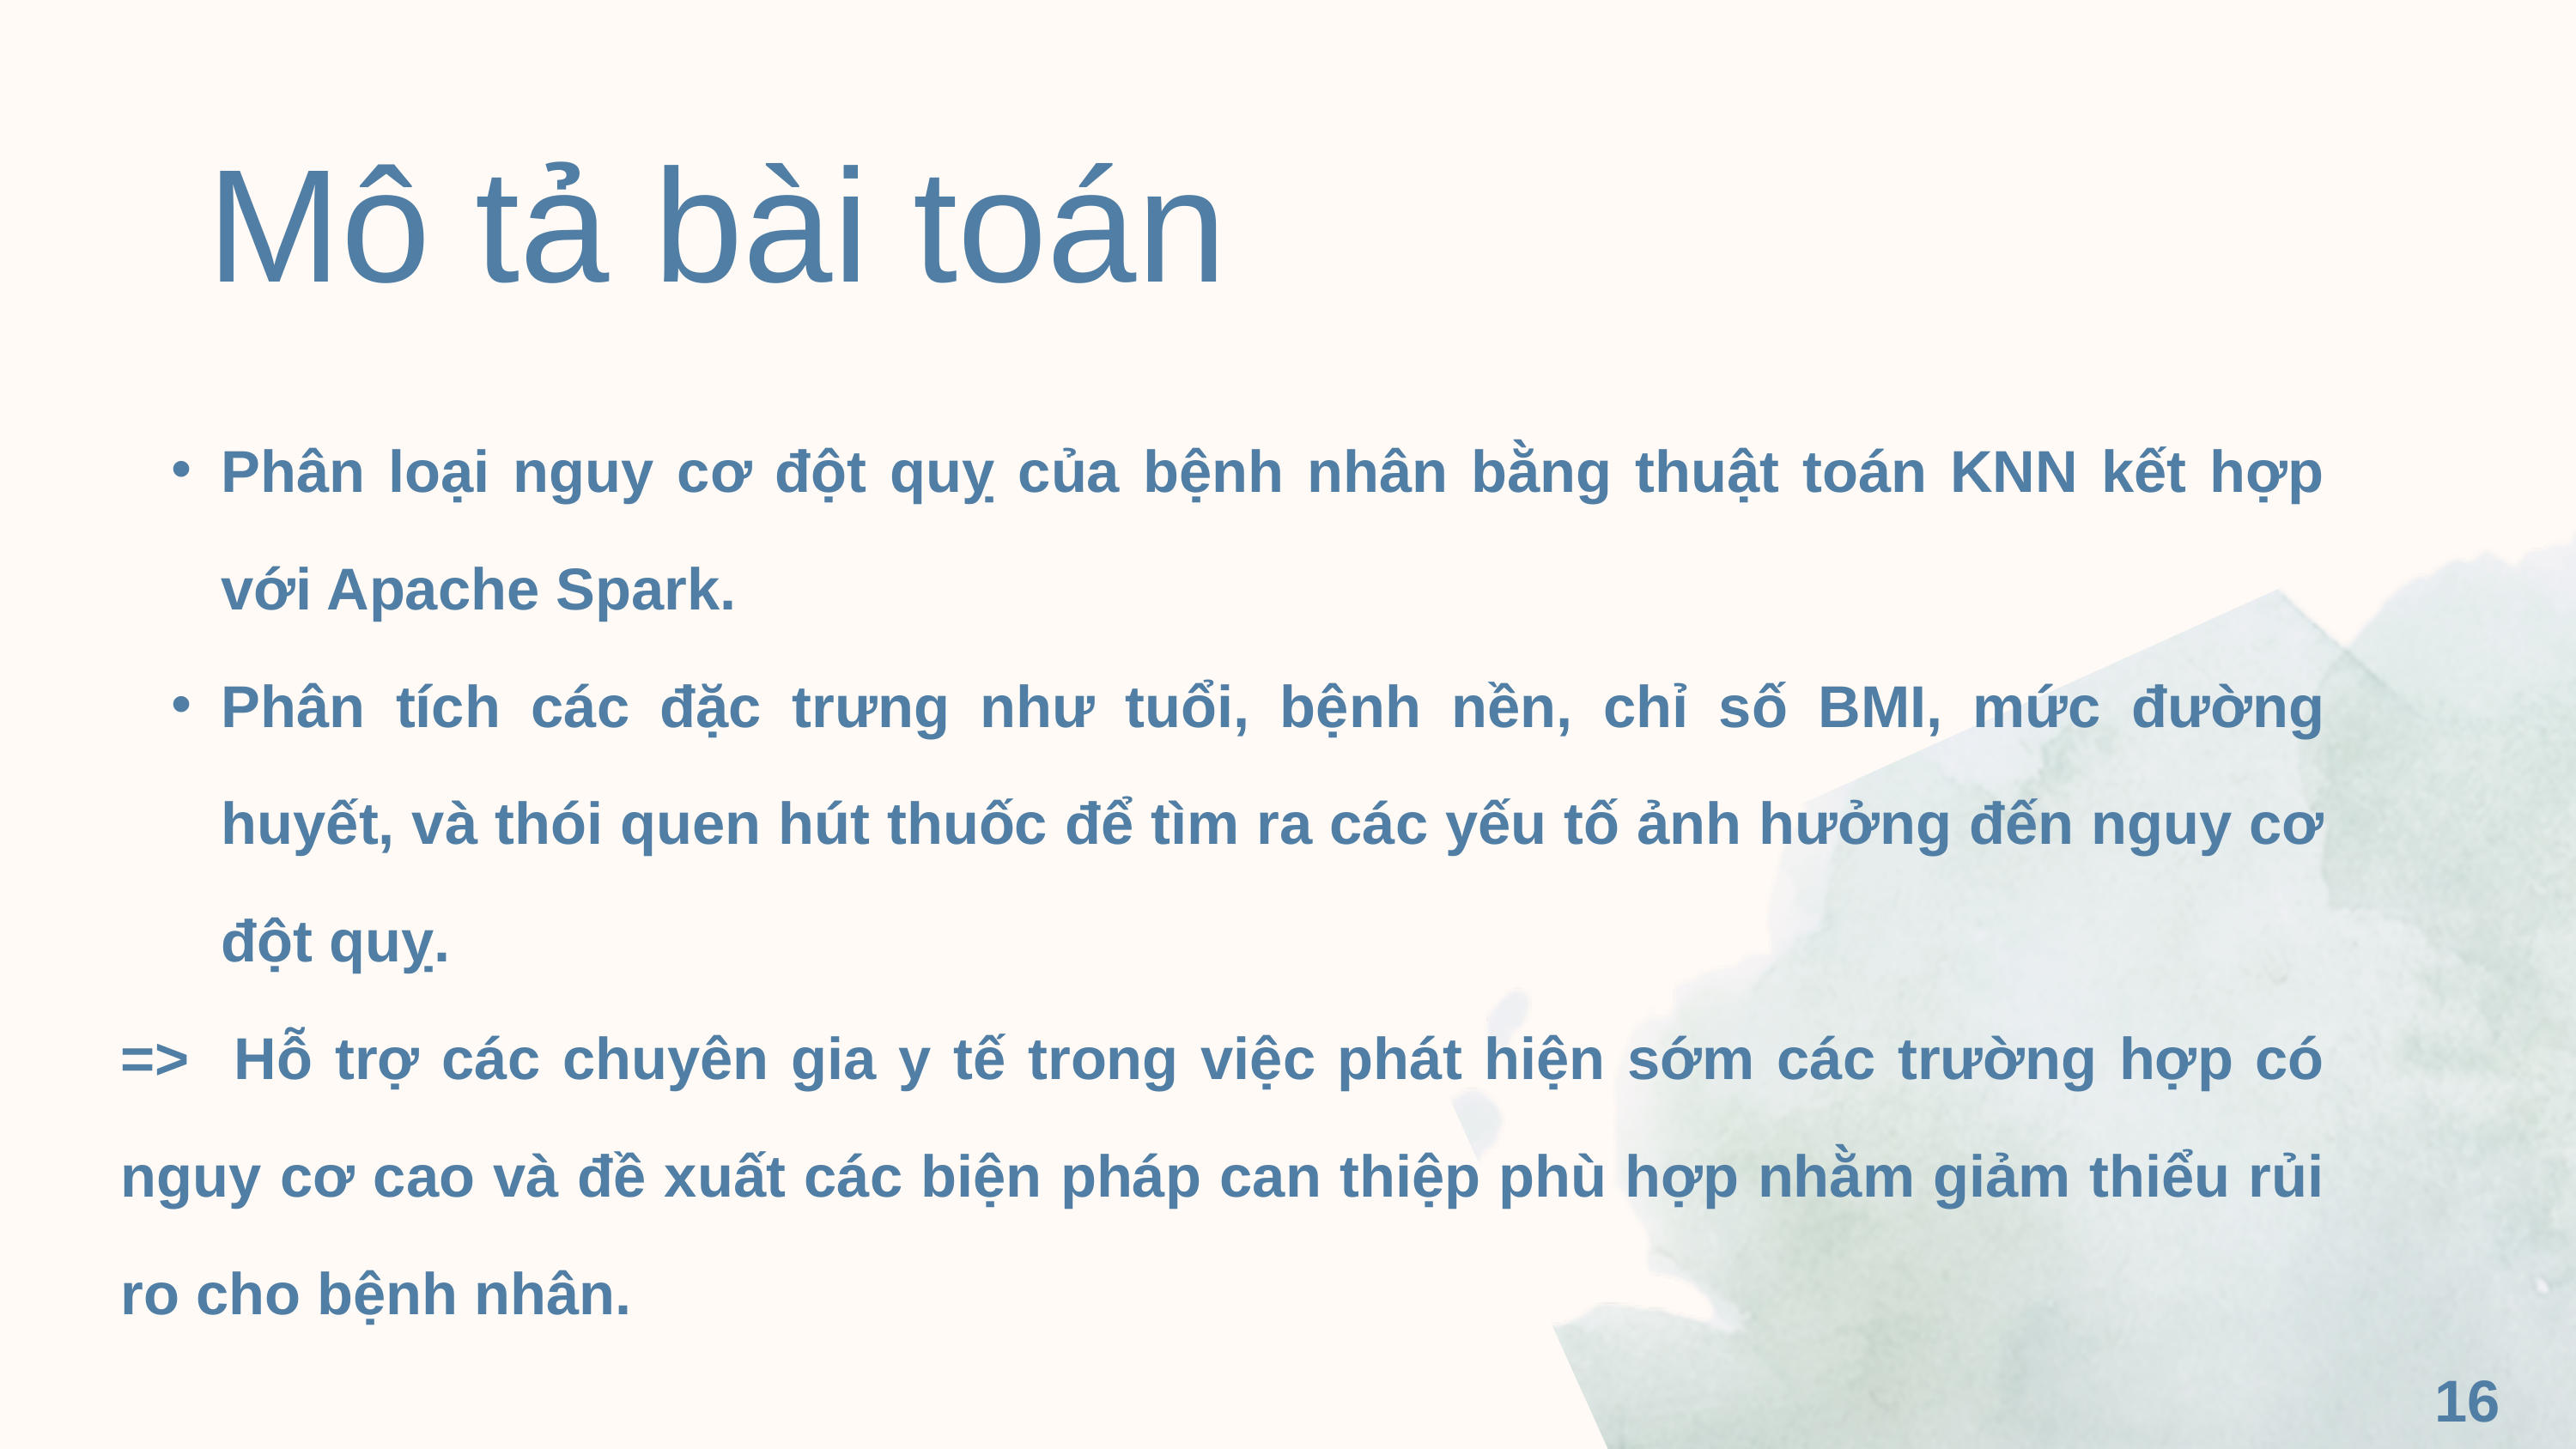

Mô tả bài toán
Phân loại nguy cơ đột quỵ của bệnh nhân bằng thuật toán KNN kết hợp với Apache Spark.
Phân tích các đặc trưng như tuổi, bệnh nền, chỉ số BMI, mức đường huyết, và thói quen hút thuốc để tìm ra các yếu tố ảnh hưởng đến nguy cơ đột quỵ.
=>  Hỗ trợ các chuyên gia y tế trong việc phát hiện sớm các trường hợp có nguy cơ cao và đề xuất các biện pháp can thiệp phù hợp nhằm giảm thiểu rủi ro cho bệnh nhân.

16